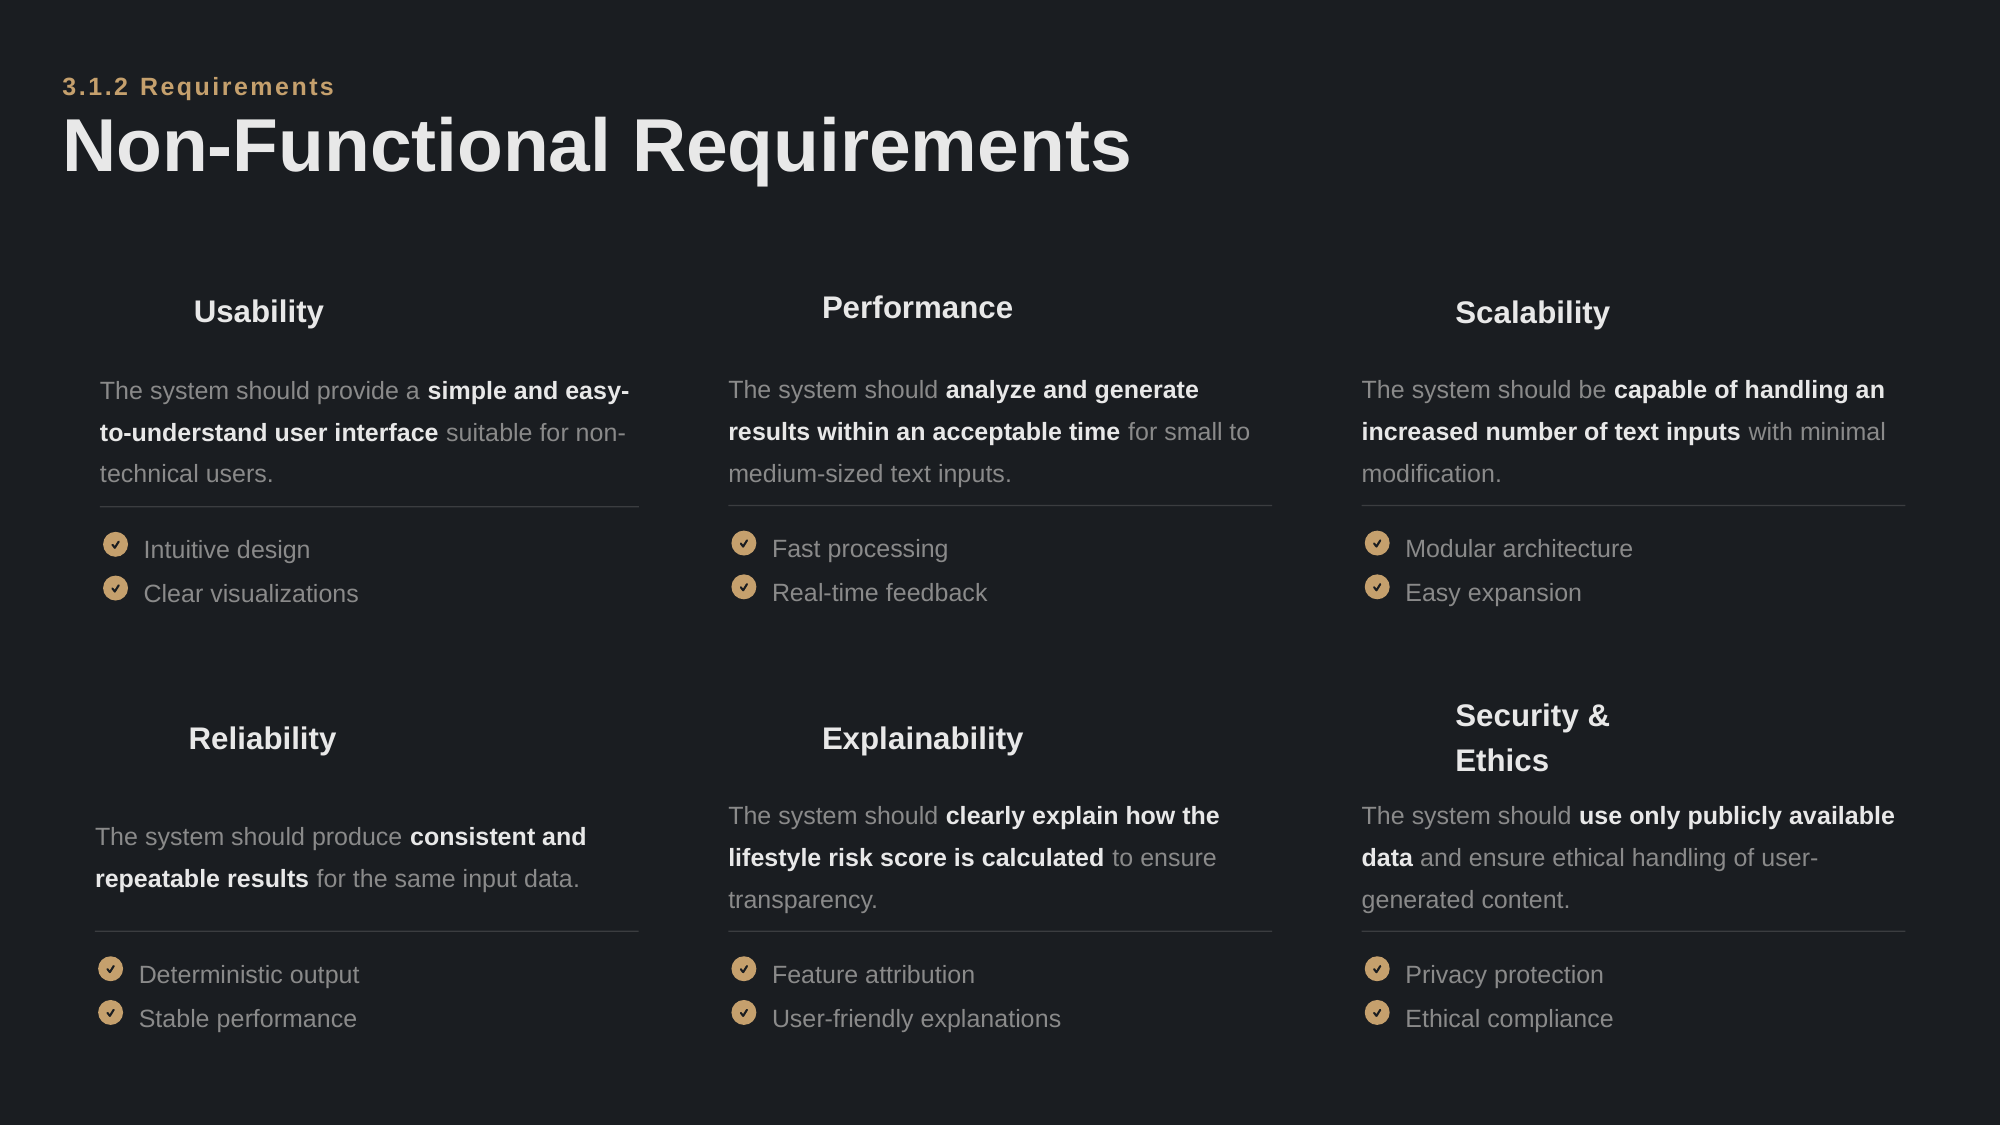

3.1.2 Requirements
Non-Functional Requirements
Performance
Usability
Scalability

The system should provide a simple and easy-to-understand user interface suitable for non-technical users.
The system should analyze and generate results within an acceptable time for small to medium-sized text inputs.
The system should be capable of handling an increased number of text inputs with minimal modification.

Fast processing
Modular architecture
Intuitive design

Real-time feedback
Easy expansion
Clear visualizations

Reliability
Explainability
Security & Ethics
The system should produce consistent and repeatable results for the same input data.
The system should clearly explain how the lifestyle risk score is calculated to ensure transparency.
The system should use only publicly available data and ensure ethical handling of user-generated content.

Deterministic output
Feature attribution
Privacy protection

Stable performance
User-friendly explanations
Ethical compliance